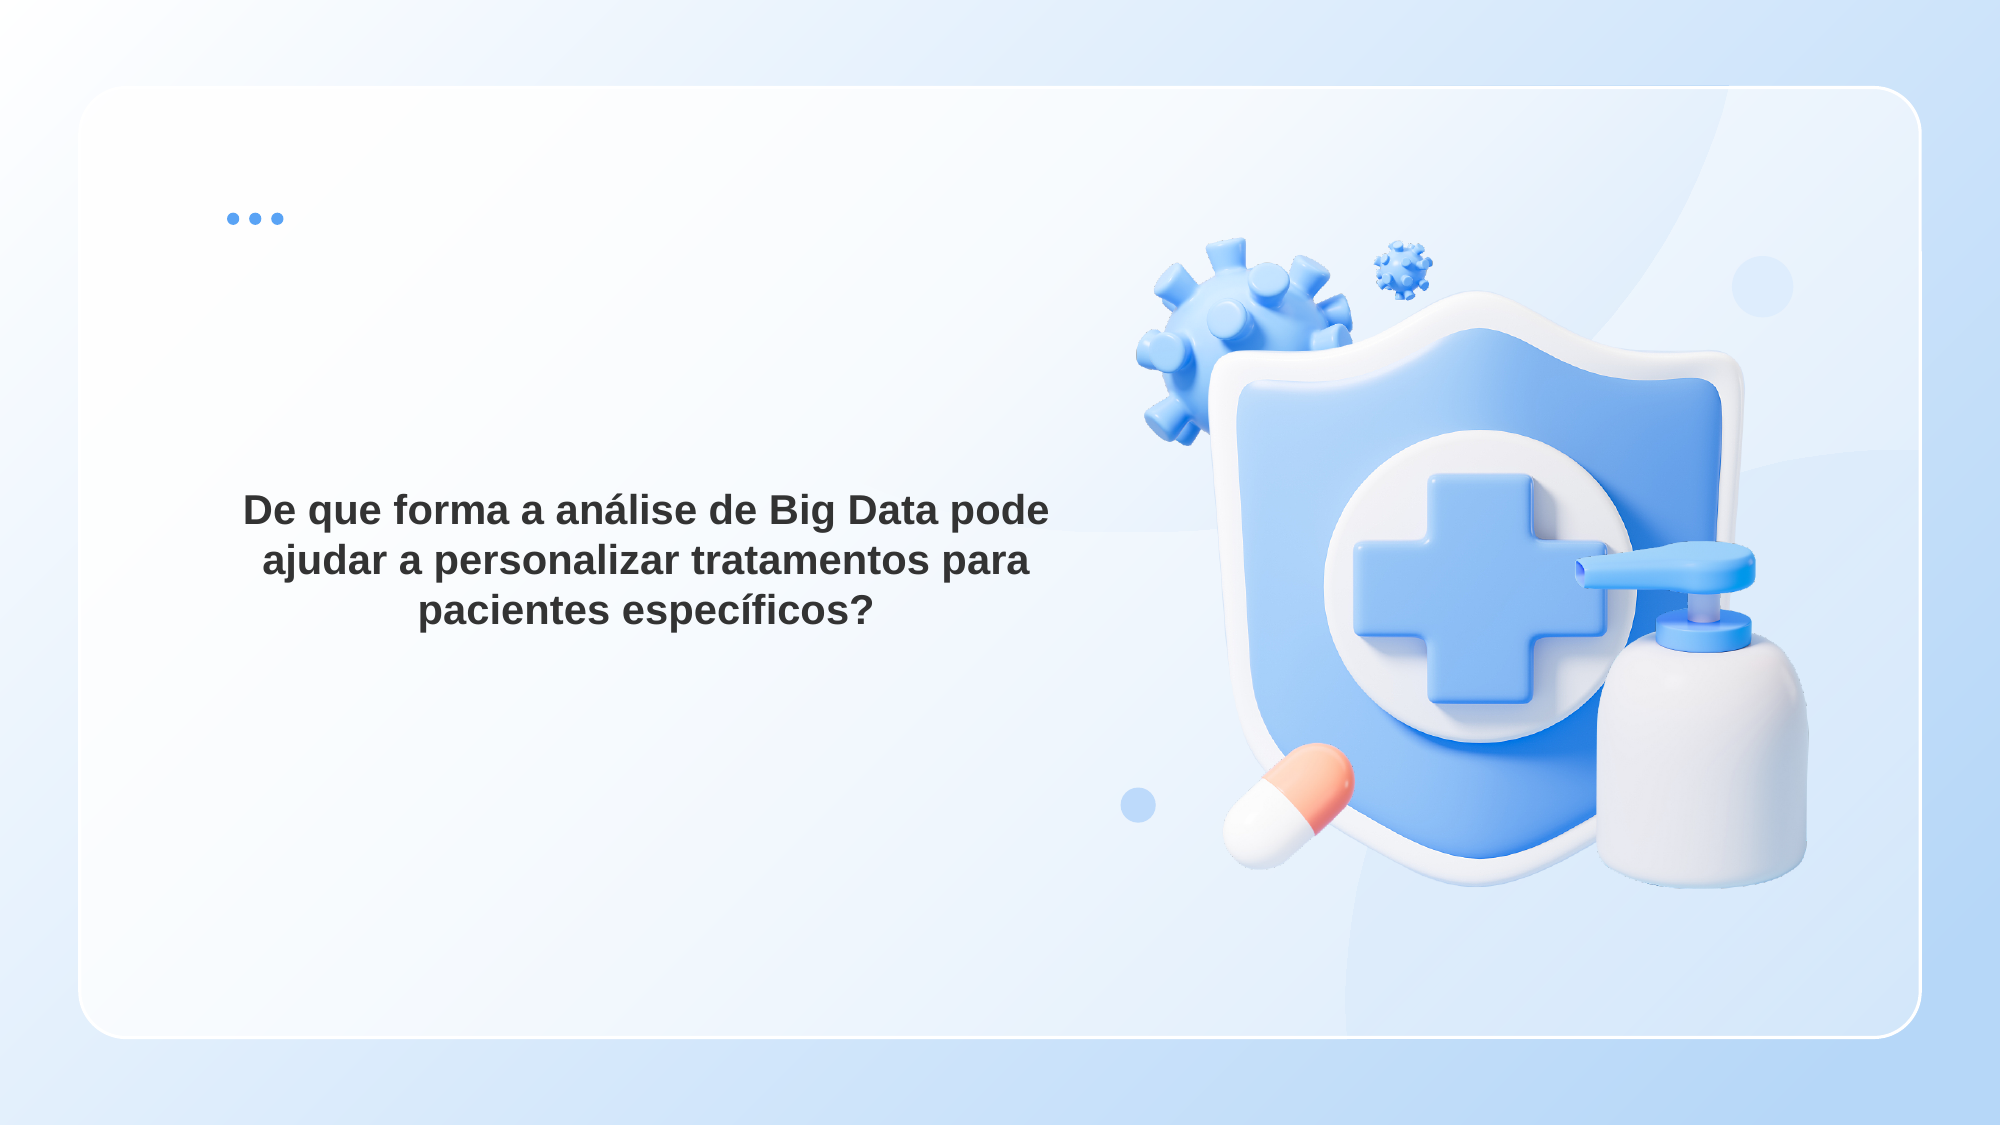

# De que forma a análise de Big Data pode ajudar a personalizar tratamentos para pacientes específicos?